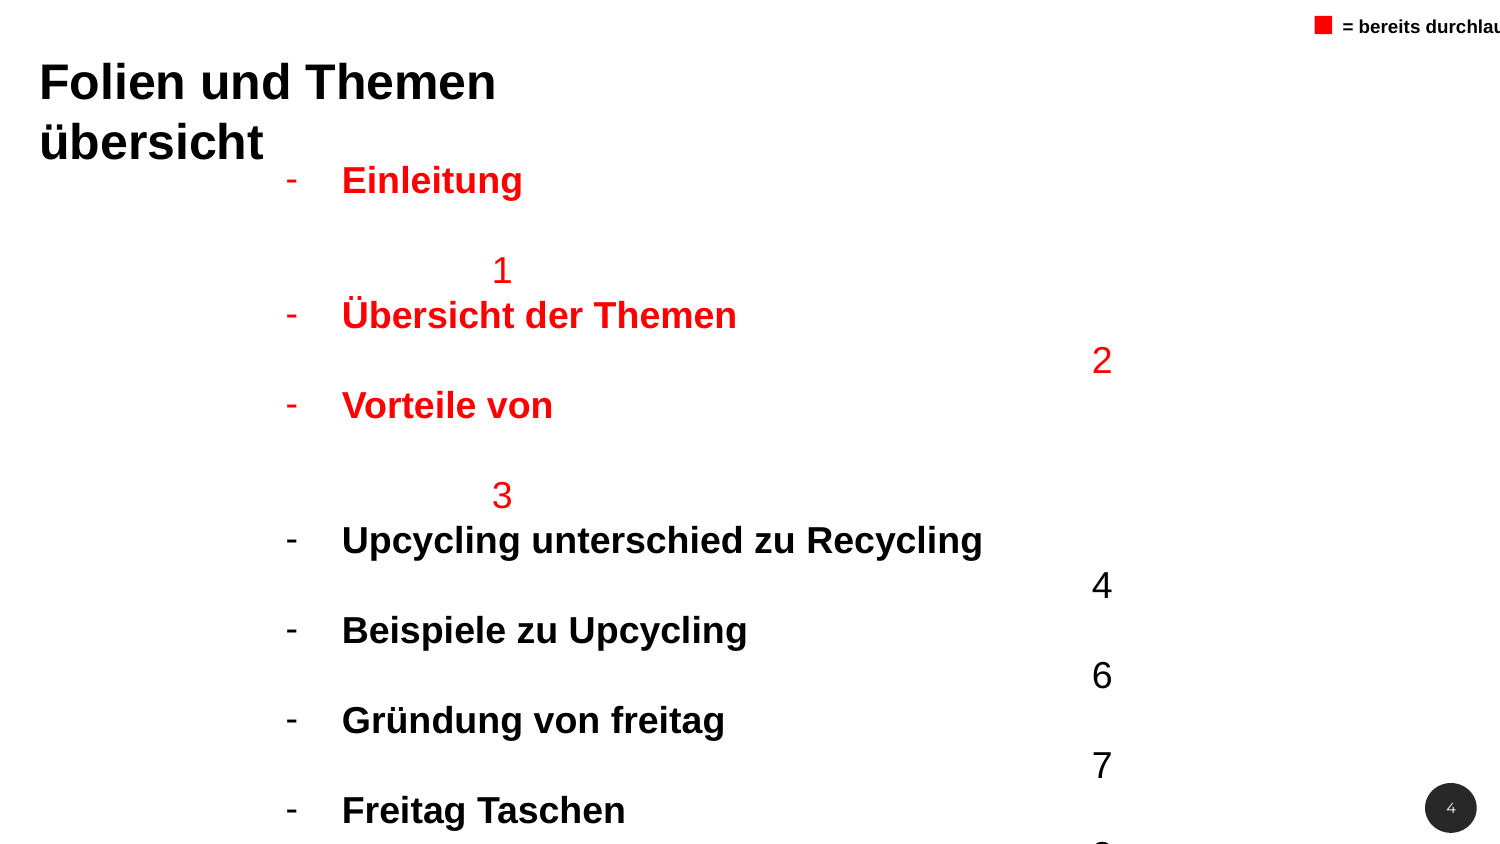

= bereits durchlaufen

Folien und Themen übersicht
Einleitung										1
Übersicht der Themen								2
Vorteile von 										3
Upcycling unterschied zu Recycling						4
Beispiele zu Upcycling								6
Gründung von freitag								7
Freitag Taschen									8
Verkauf freitag taschen								9
Das noerd										10
Projektidee										11
Unser Projekt										12
Vorher nachher								         13/14
Unsere Motivation 									15
Fragen & Dank									16
4

4